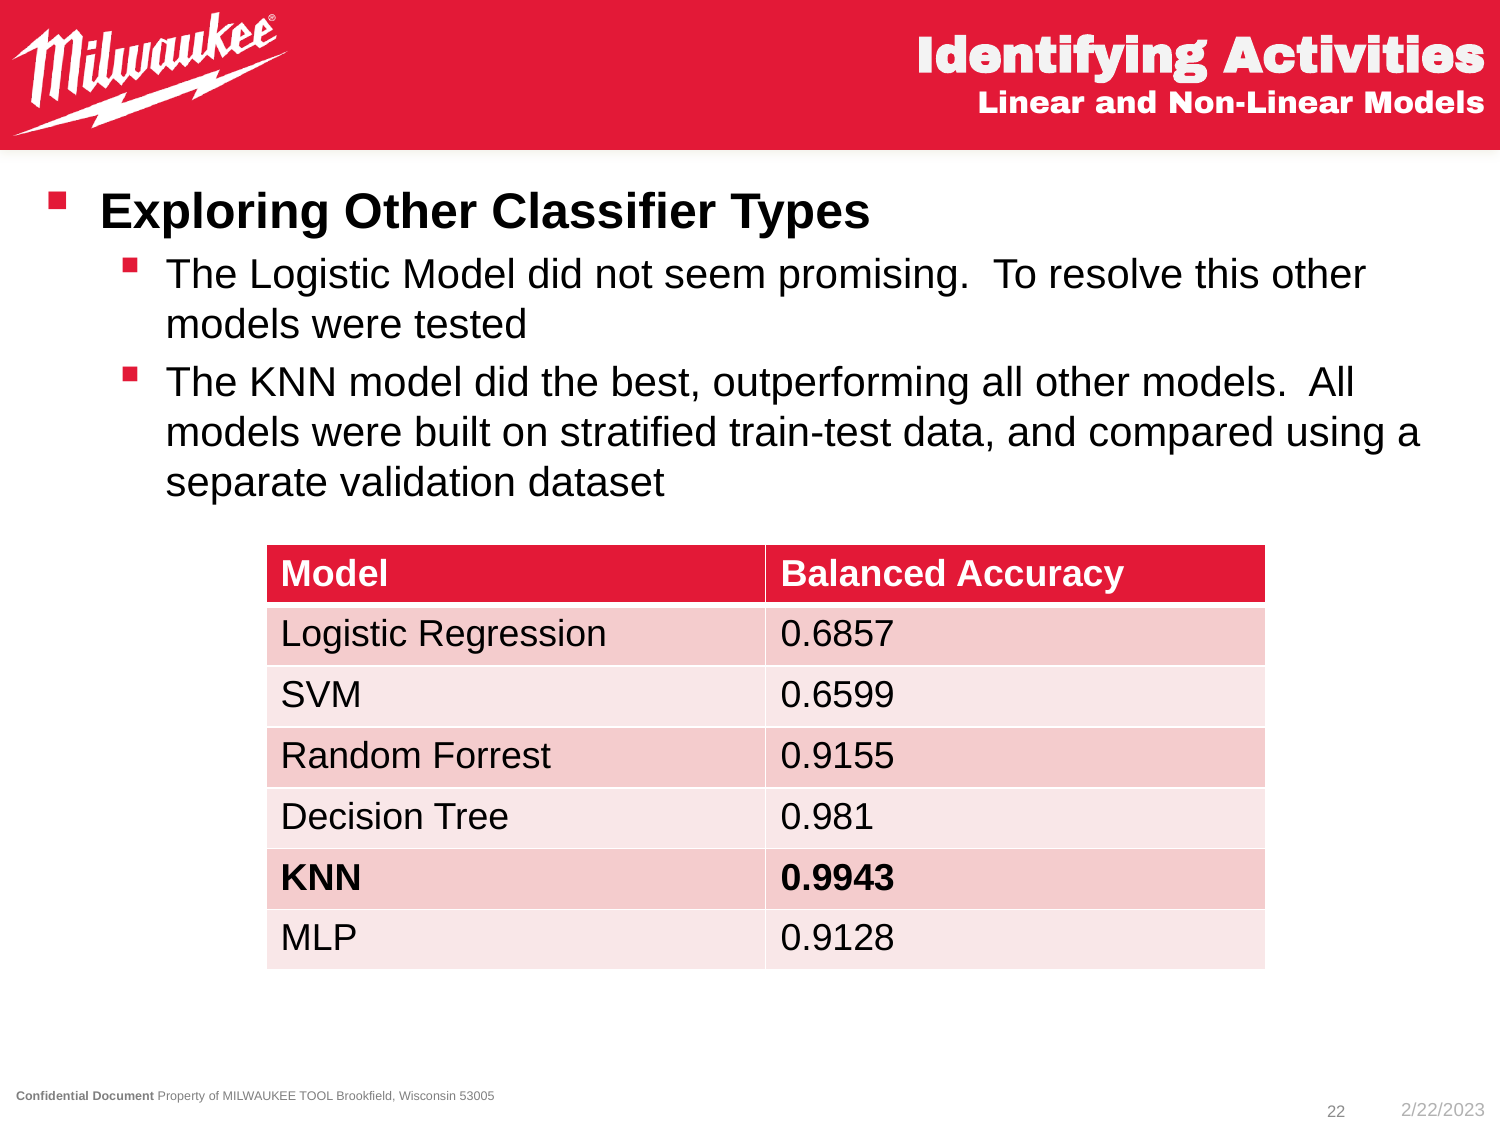

# Identifying Activities
Linear and Non-Linear Models
Exploring Other Classifier Types
The Logistic Model did not seem promising.  To resolve this other models were tested
The KNN model did the best, outperforming all other models.  All models were built on stratified train-test data, and compared using a separate validation dataset

| Model | Balanced Accuracy |
| --- | --- |
| Logistic Regression | 0.6857 |
| SVM | 0.6599 |
| Random Forrest | 0.9155 |
| Decision Tree | 0.981 |
| KNN | 0.9943 |
| MLP | 0.9128 |
22
2/22/2023